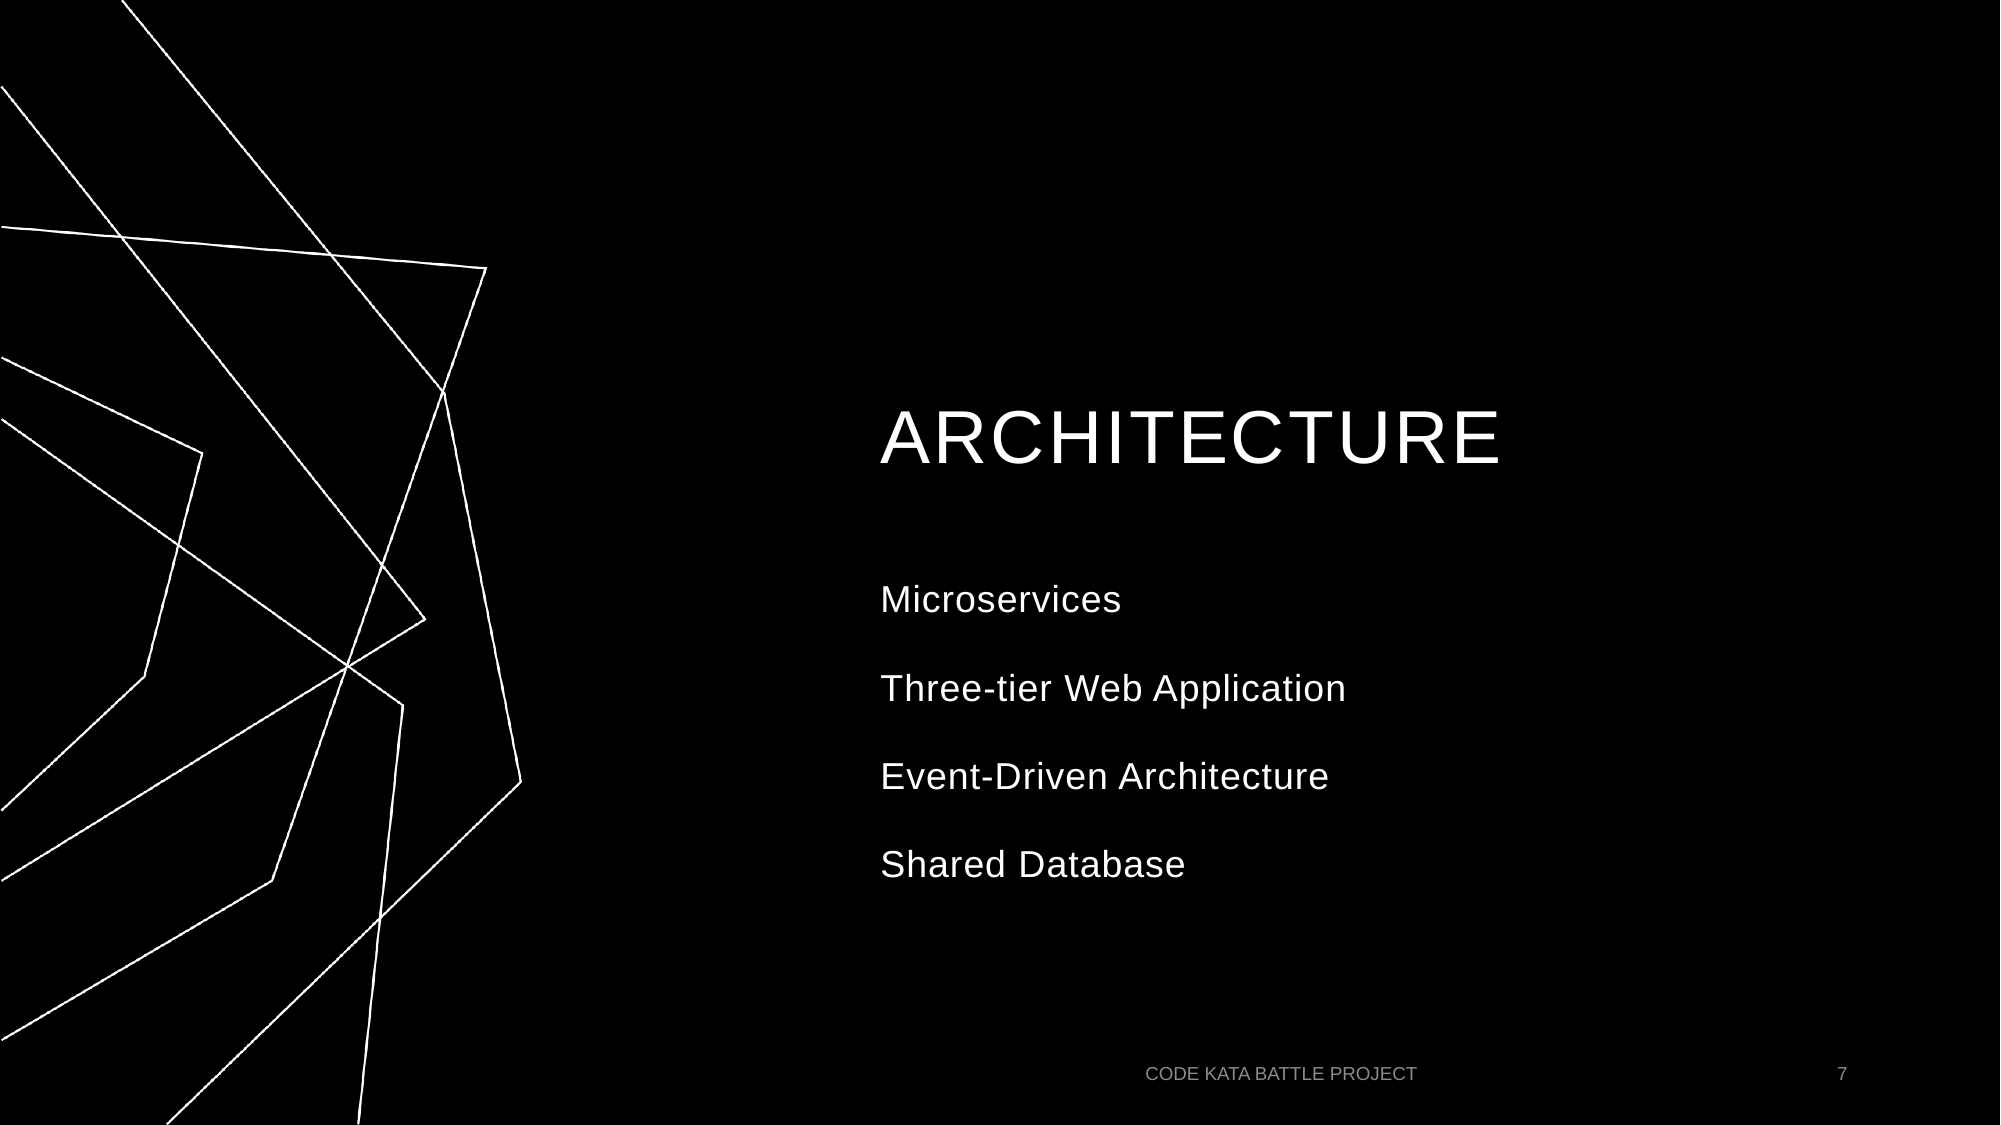

# ARCHITECTURE
Microservices
Three-tier Web Application
Event-Driven Architecture
Shared Database
CODE KATA BATTLE PROJECT
7